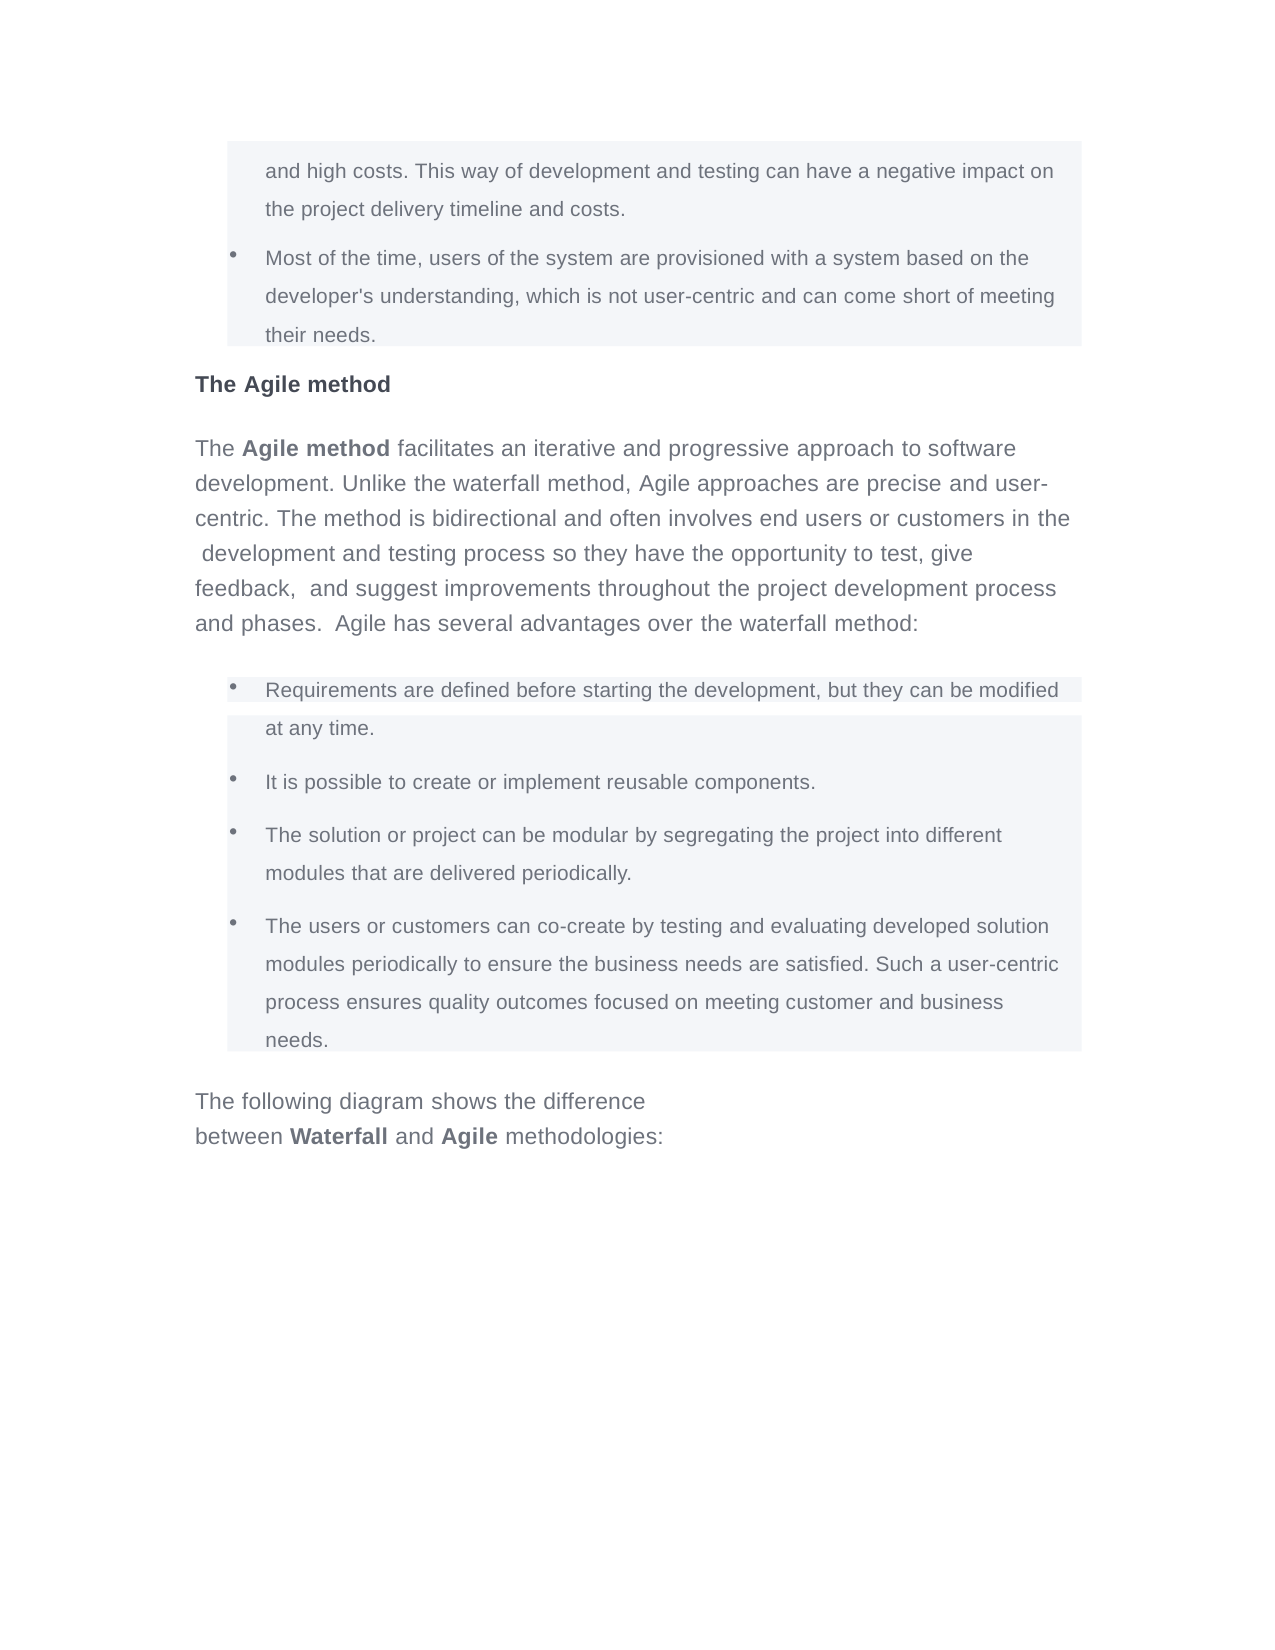

and high costs. This way of development and testing can have a negative impact on  the project delivery timeline and costs.
Most of the time, users of the system are provisioned with a system based on the  developer's understanding, which is not user-centric and can come short of meeting  their needs.
The Agile method

The Agile method facilitates an iterative and progressive approach to software  development. Unlike the waterfall method, Agile approaches are precise and user-  centric. The method is bidirectional and often involves end users or customers in the  development and testing process so they have the opportunity to test, give feedback,  and suggest improvements throughout the project development process and phases.  Agile has several advantages over the waterfall method:
Requirements are defined before starting the development, but they can be modified
at any time.

It is possible to create or implement reusable components.
The solution or project can be modular by segregating the project into different  modules that are delivered periodically.
The users or customers can co-create by testing and evaluating developed solution  modules periodically to ensure the business needs are satisfied. Such a user-centric  process ensures quality outcomes focused on meeting customer and business  needs.
The following diagram shows the difference  between Waterfall and Agile methodologies: